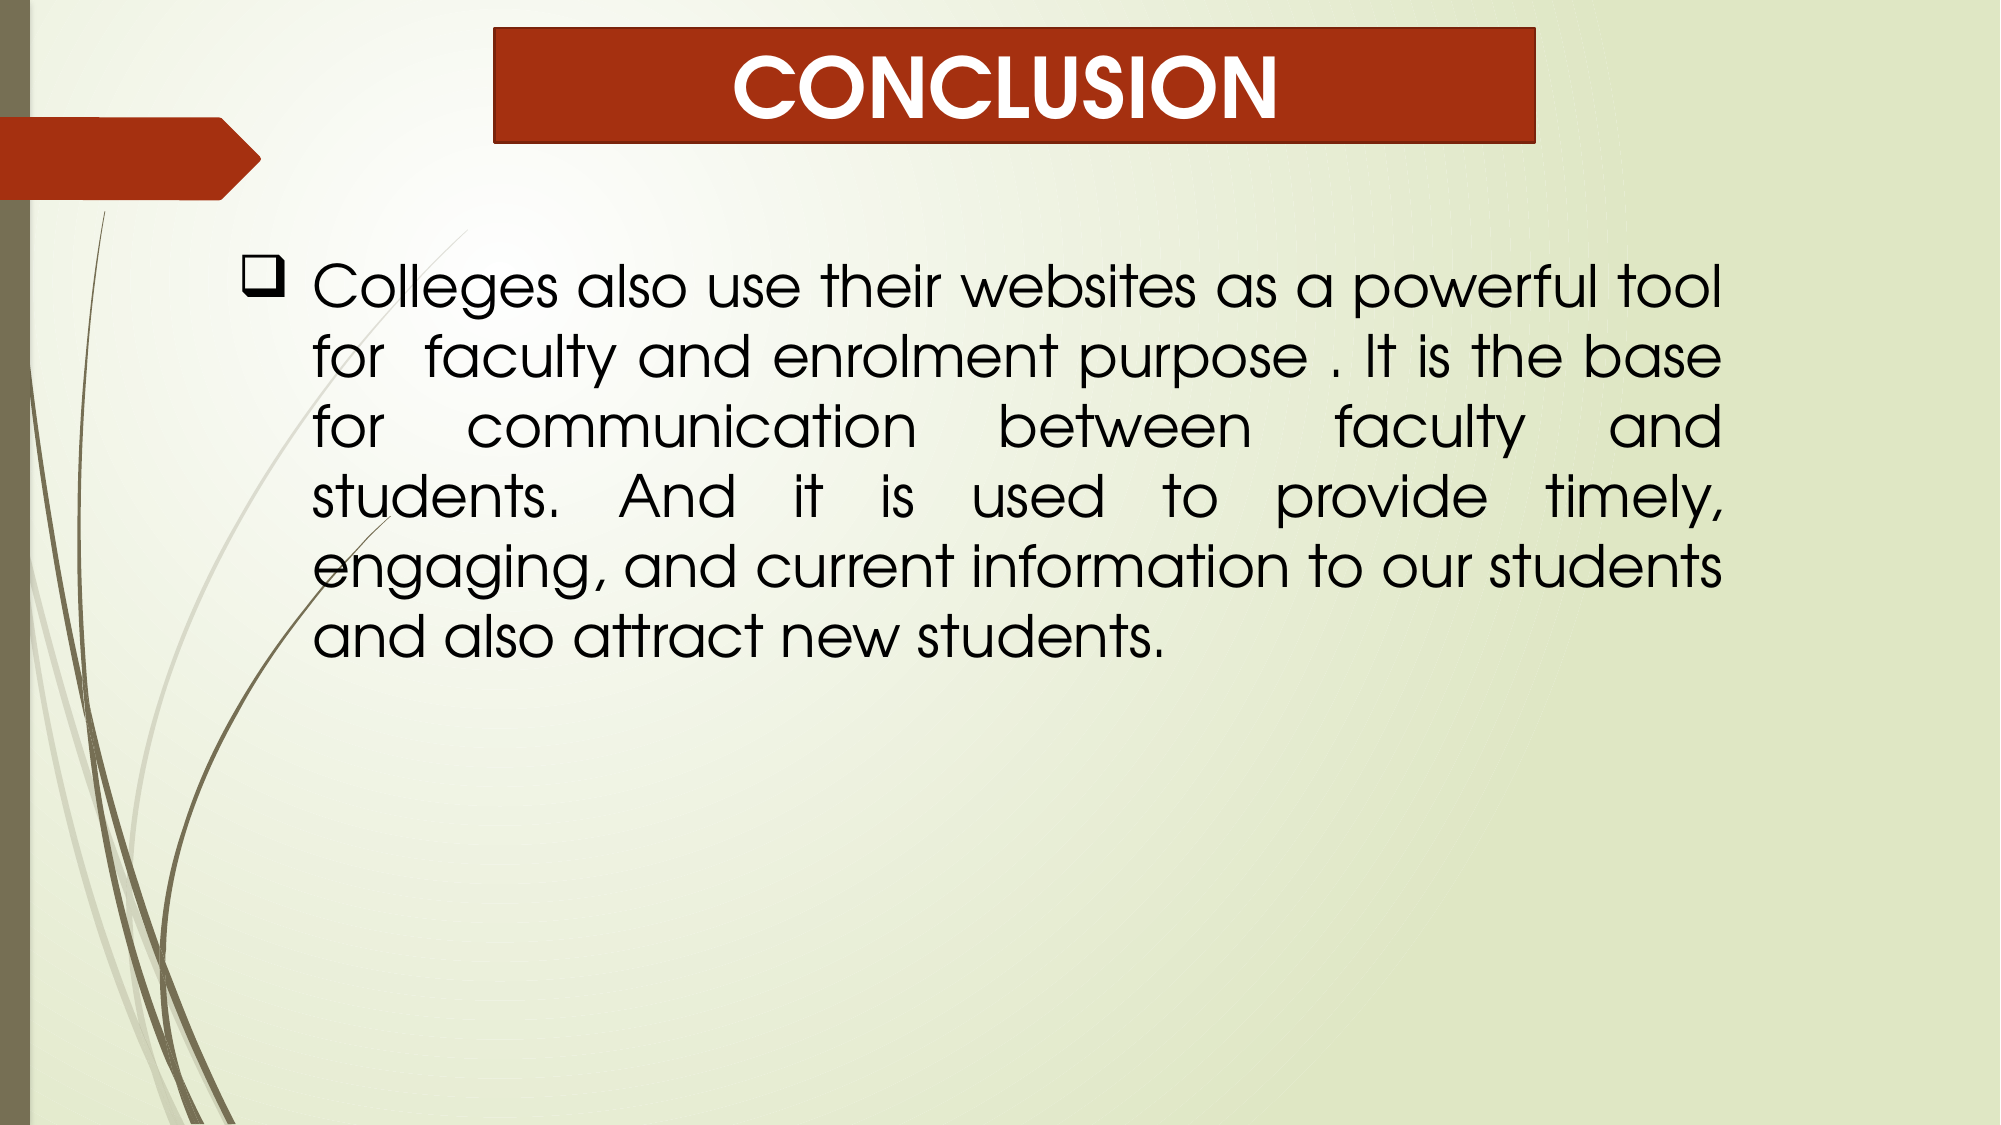

CONCLUSION
Colleges also use their websites as a powerful tool for  faculty and enrolment purpose . It is the base for communication between faculty and students. And it is used to provide timely, engaging, and current information to our students and also attract new students.